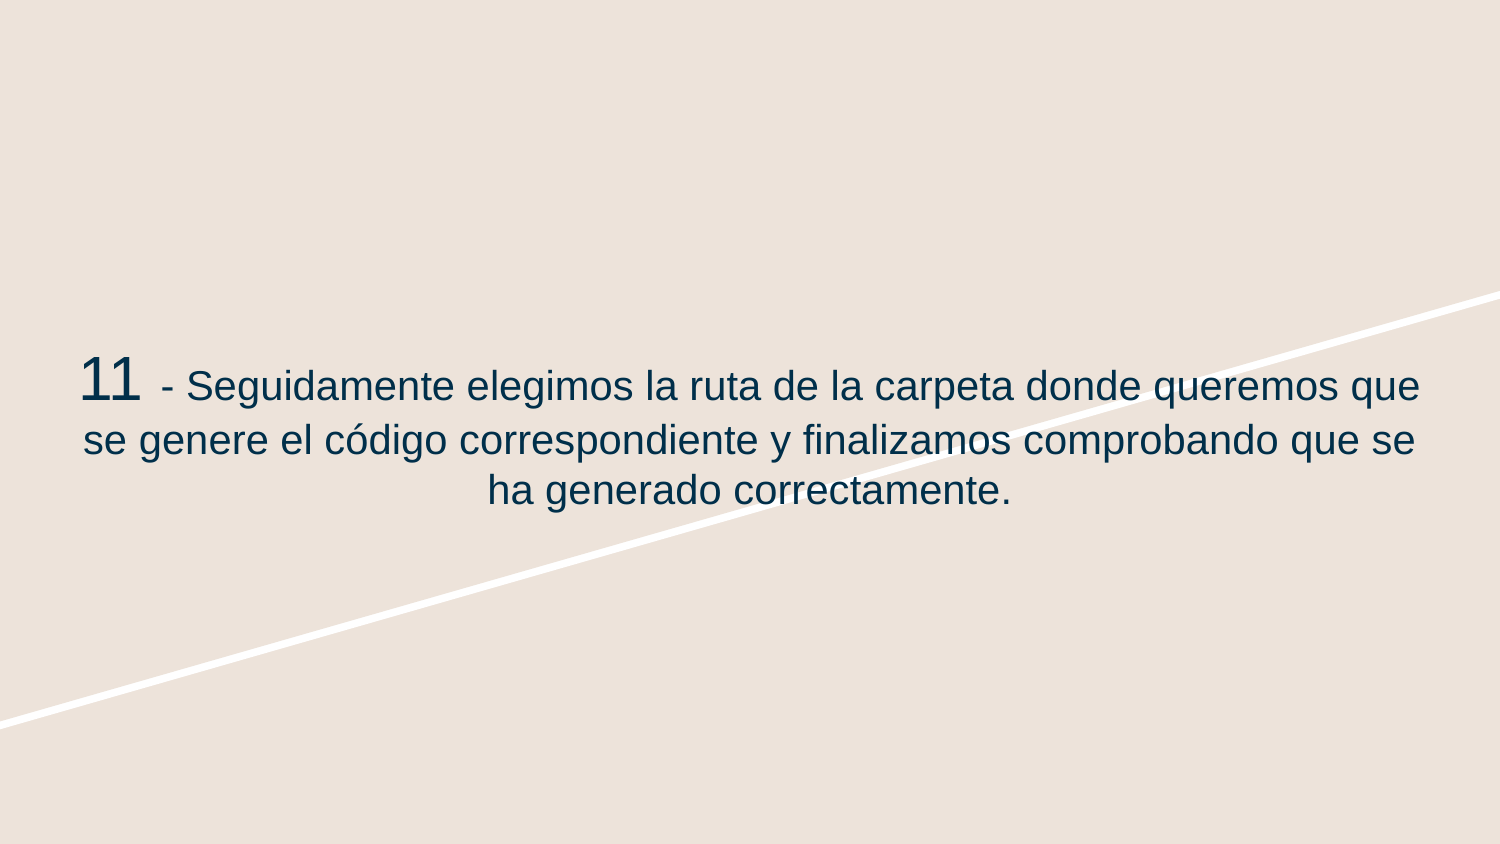

# 11 - Seguidamente elegimos la ruta de la carpeta donde queremos que se genere el código correspondiente y finalizamos comprobando que se ha generado correctamente.